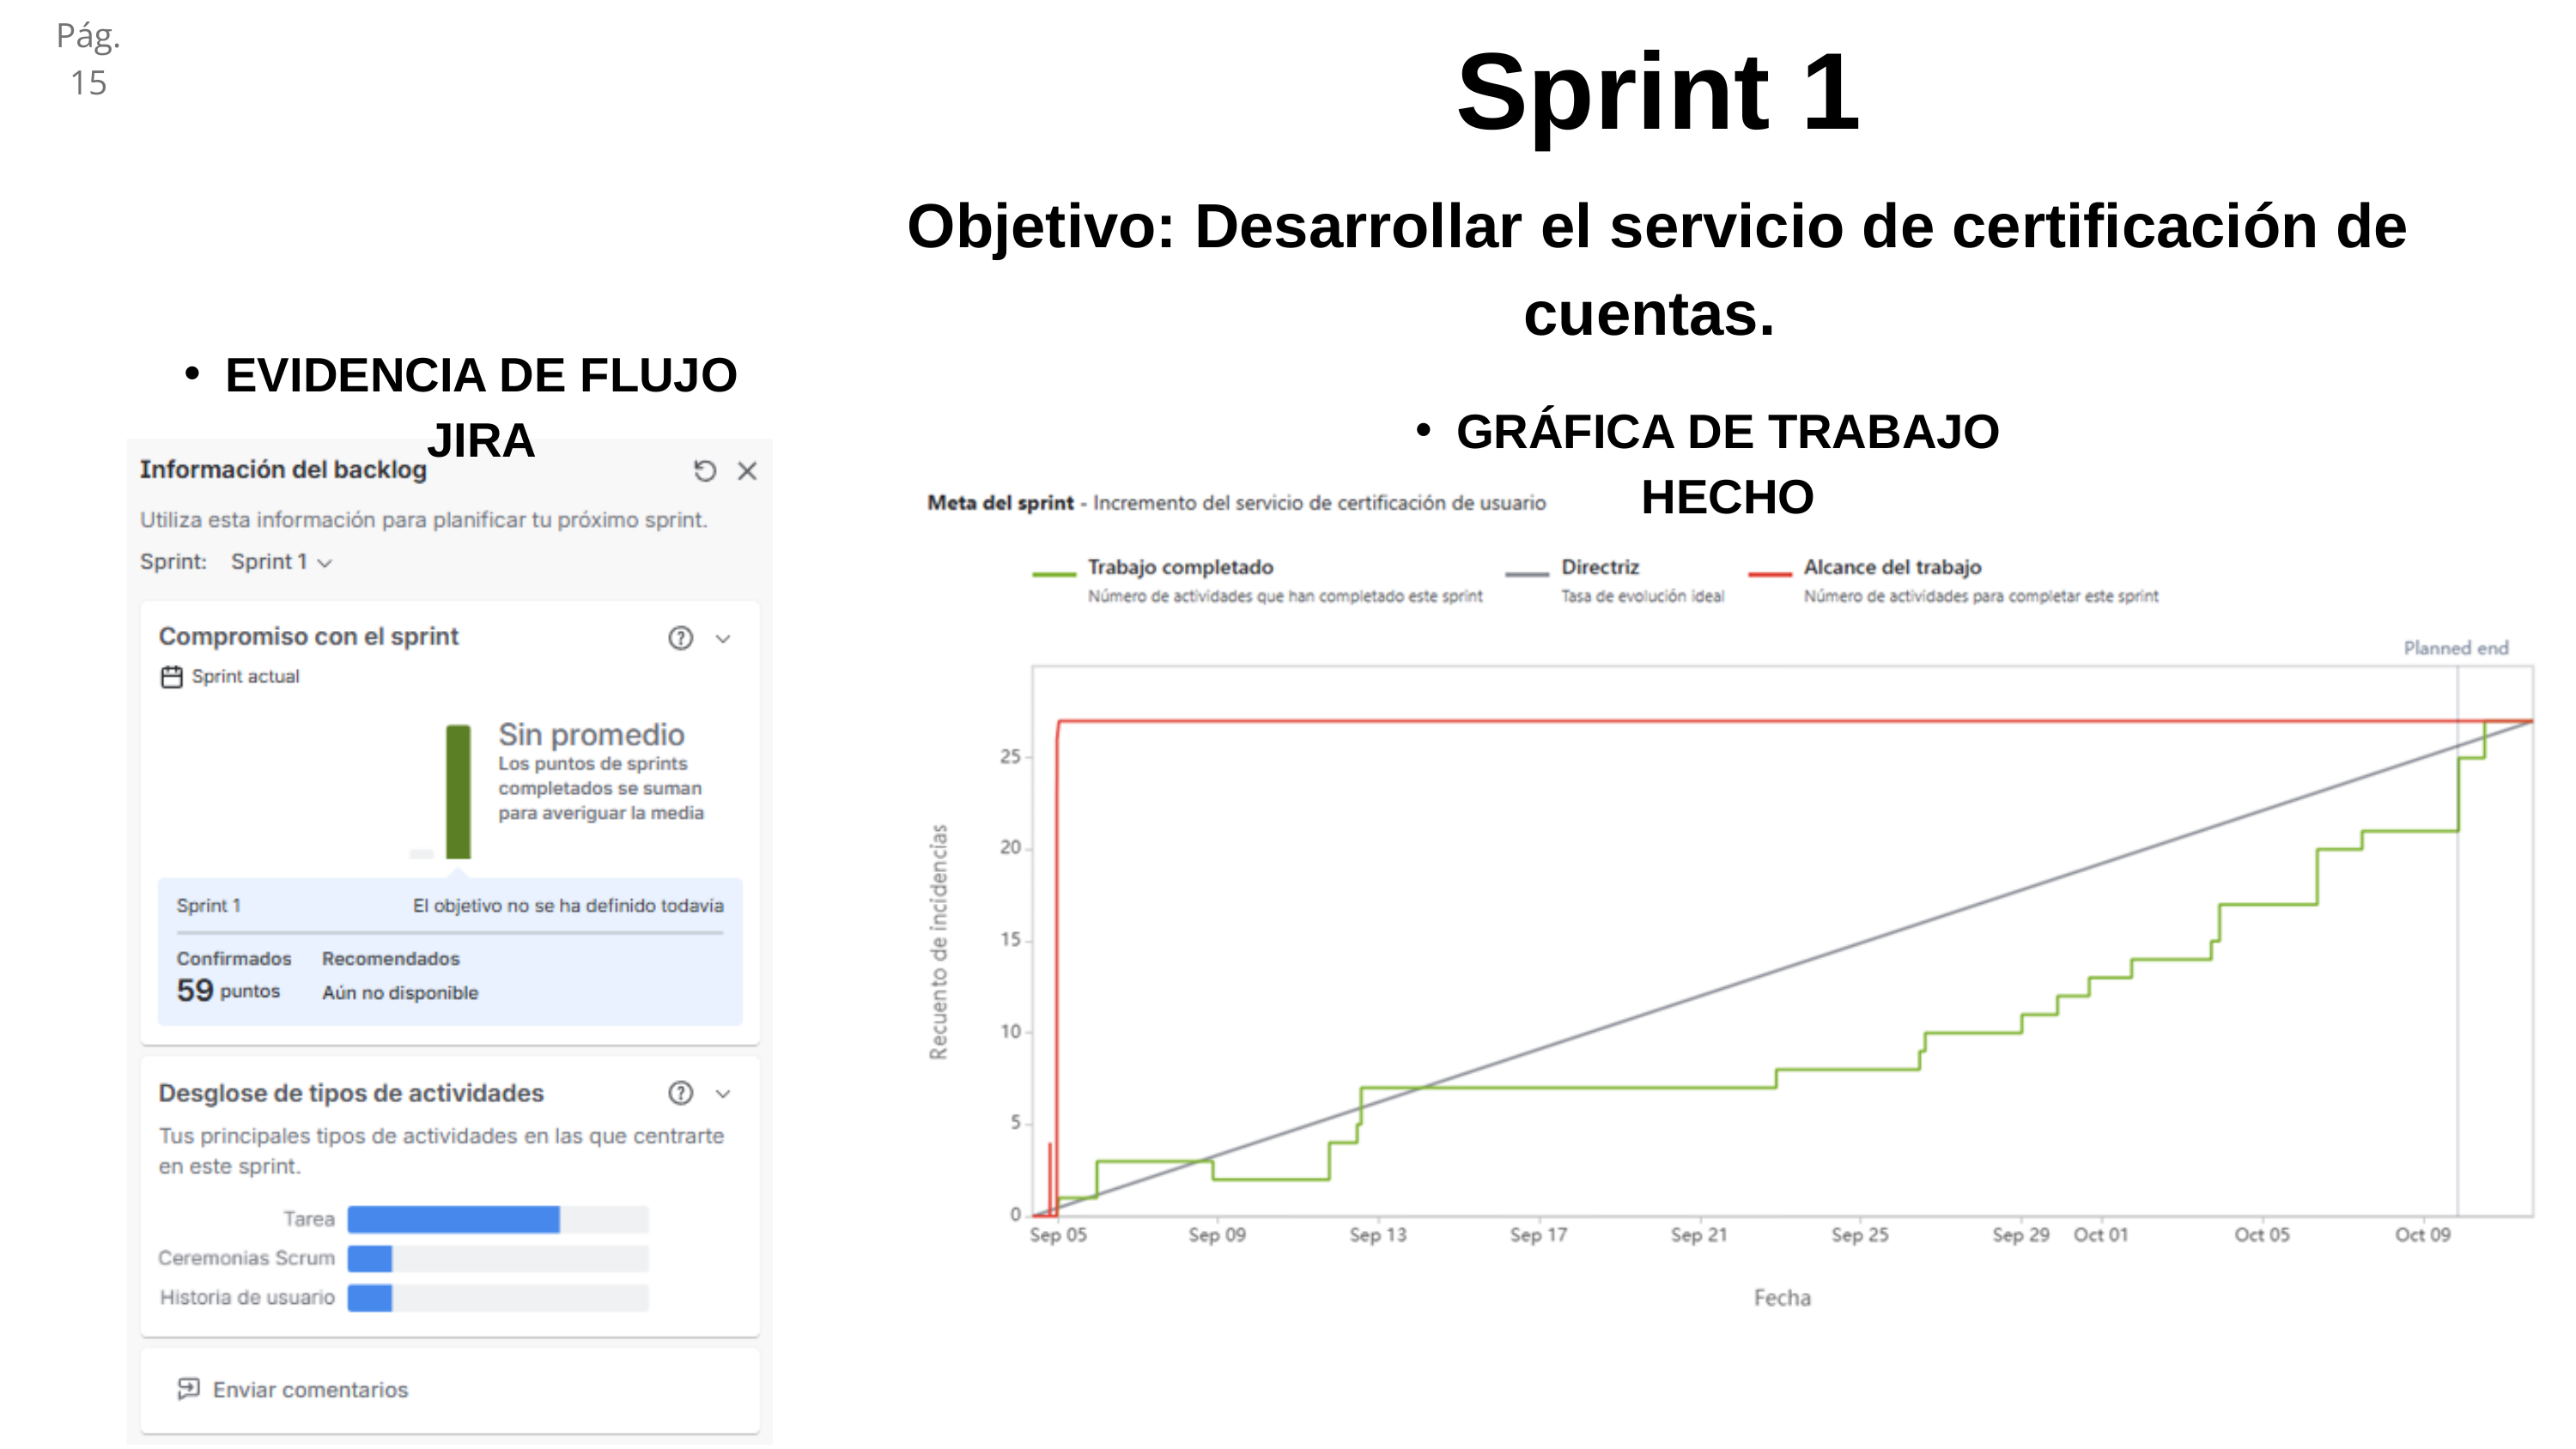

Sprint 1
Pág. 15
Objetivo: Desarrollar el servicio de certificación de cuentas.
EVIDENCIA DE FLUJO JIRA
GRÁFICA DE TRABAJO HECHO